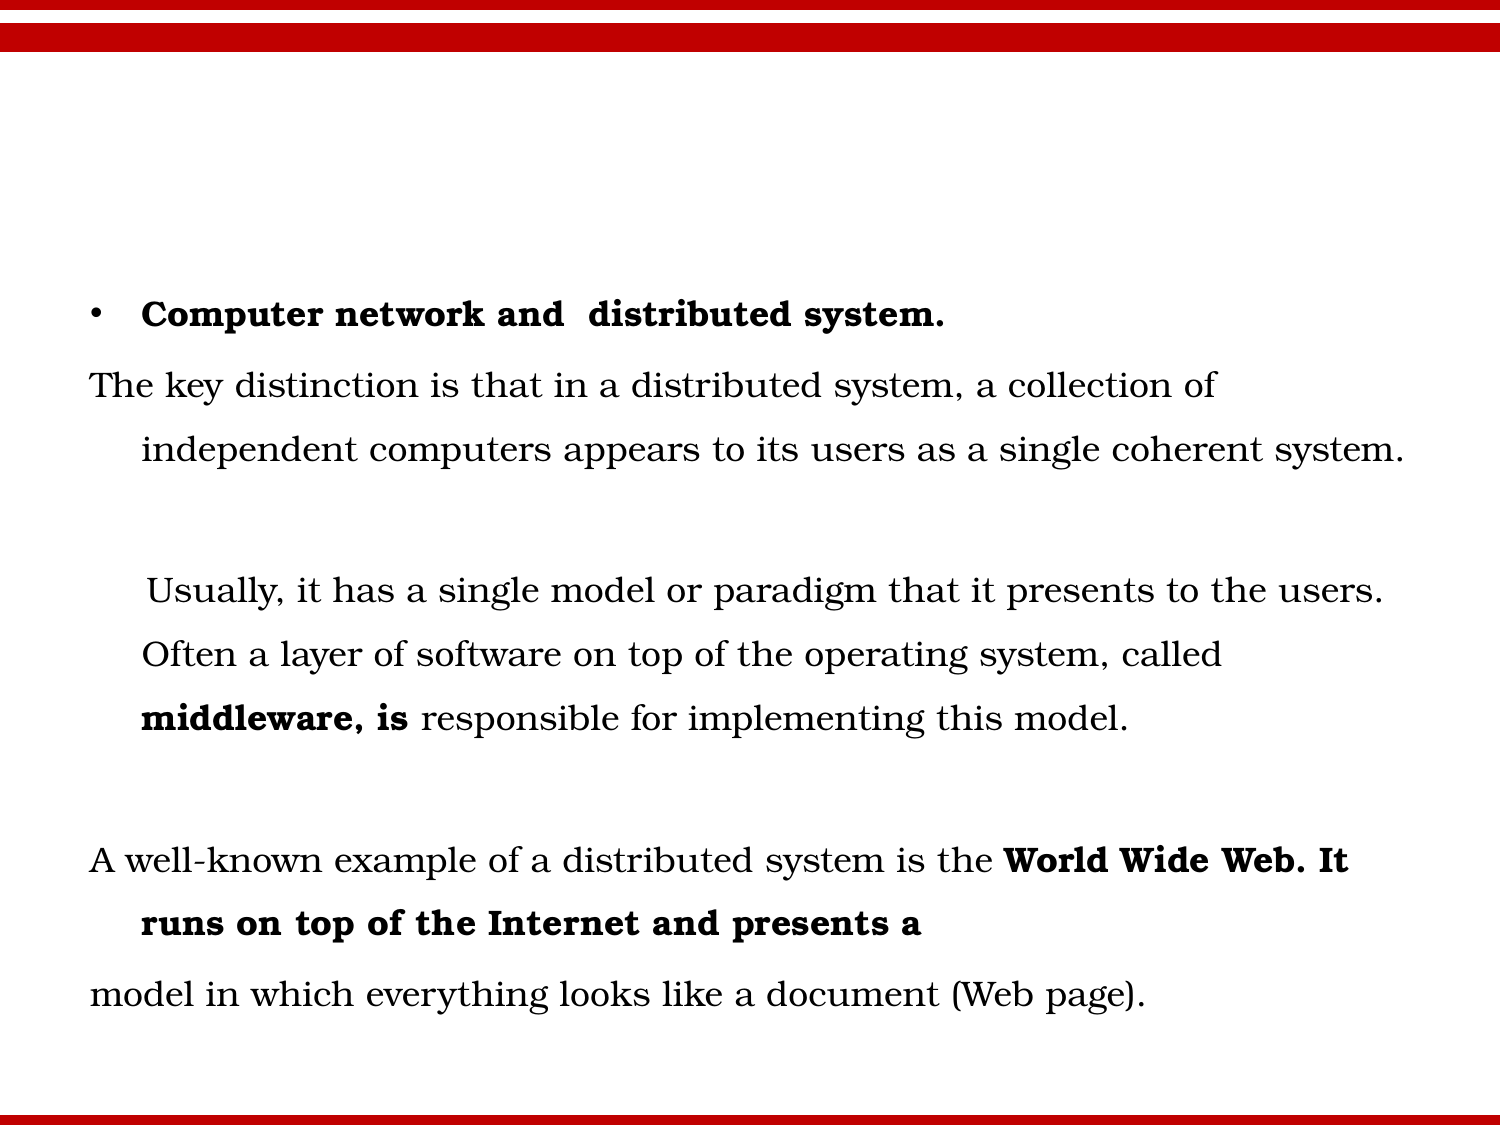

#
Computer network and  distributed system.
The key distinction is that in a distributed system, a collection of independent computers appears to its users as a single coherent system.

     Usually, it has a single model or paradigm that it presents to the users. Often a layer of software on top of the operating system, called middleware, is responsible for implementing this model.

A well-known example of a distributed system is the World Wide Web. It runs on top of the Internet and presents a
model in which everything looks like a document (Web page).